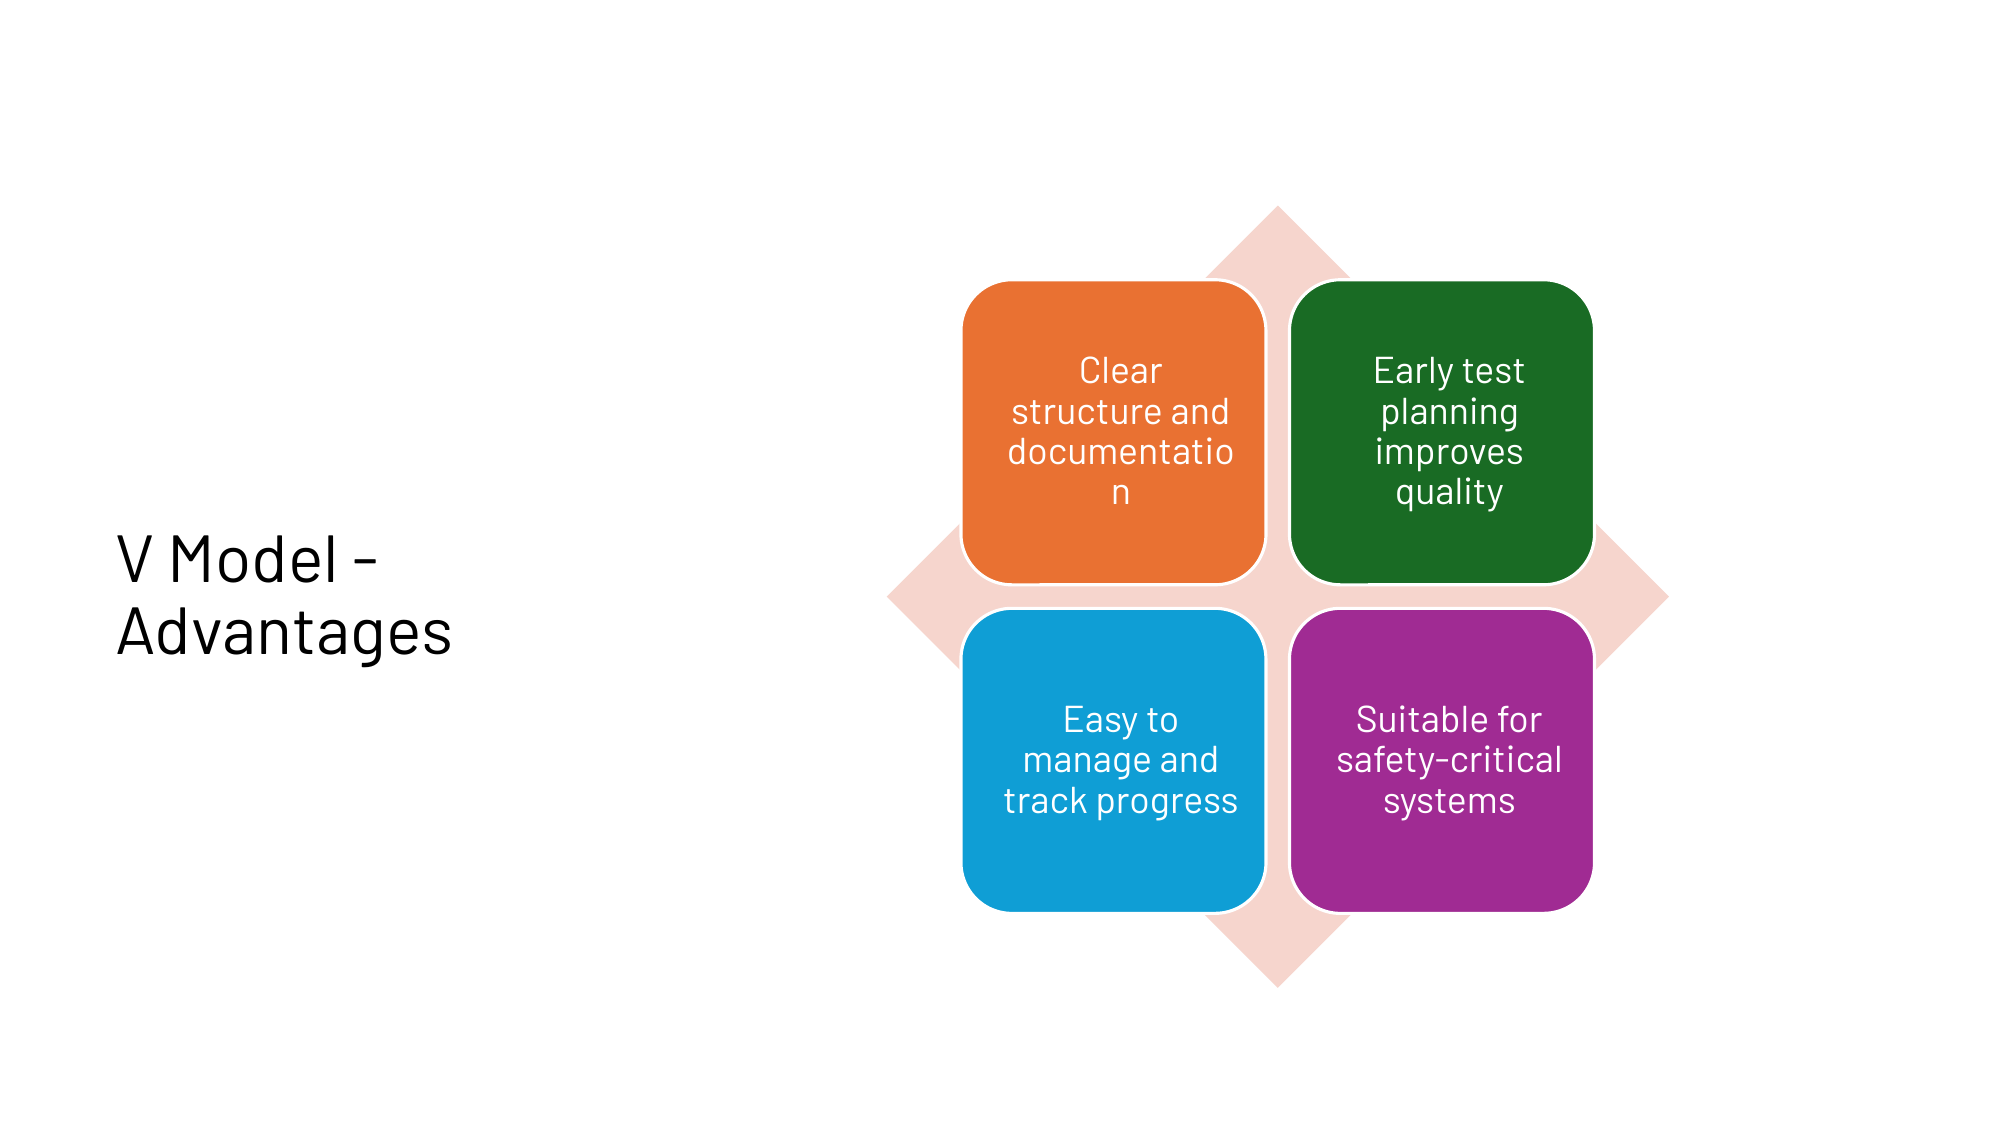

# V Model - Advantages
Clear structure and documentation
Early test planning improves quality
Easy to manage and track progress
Suitable for safety-critical systems